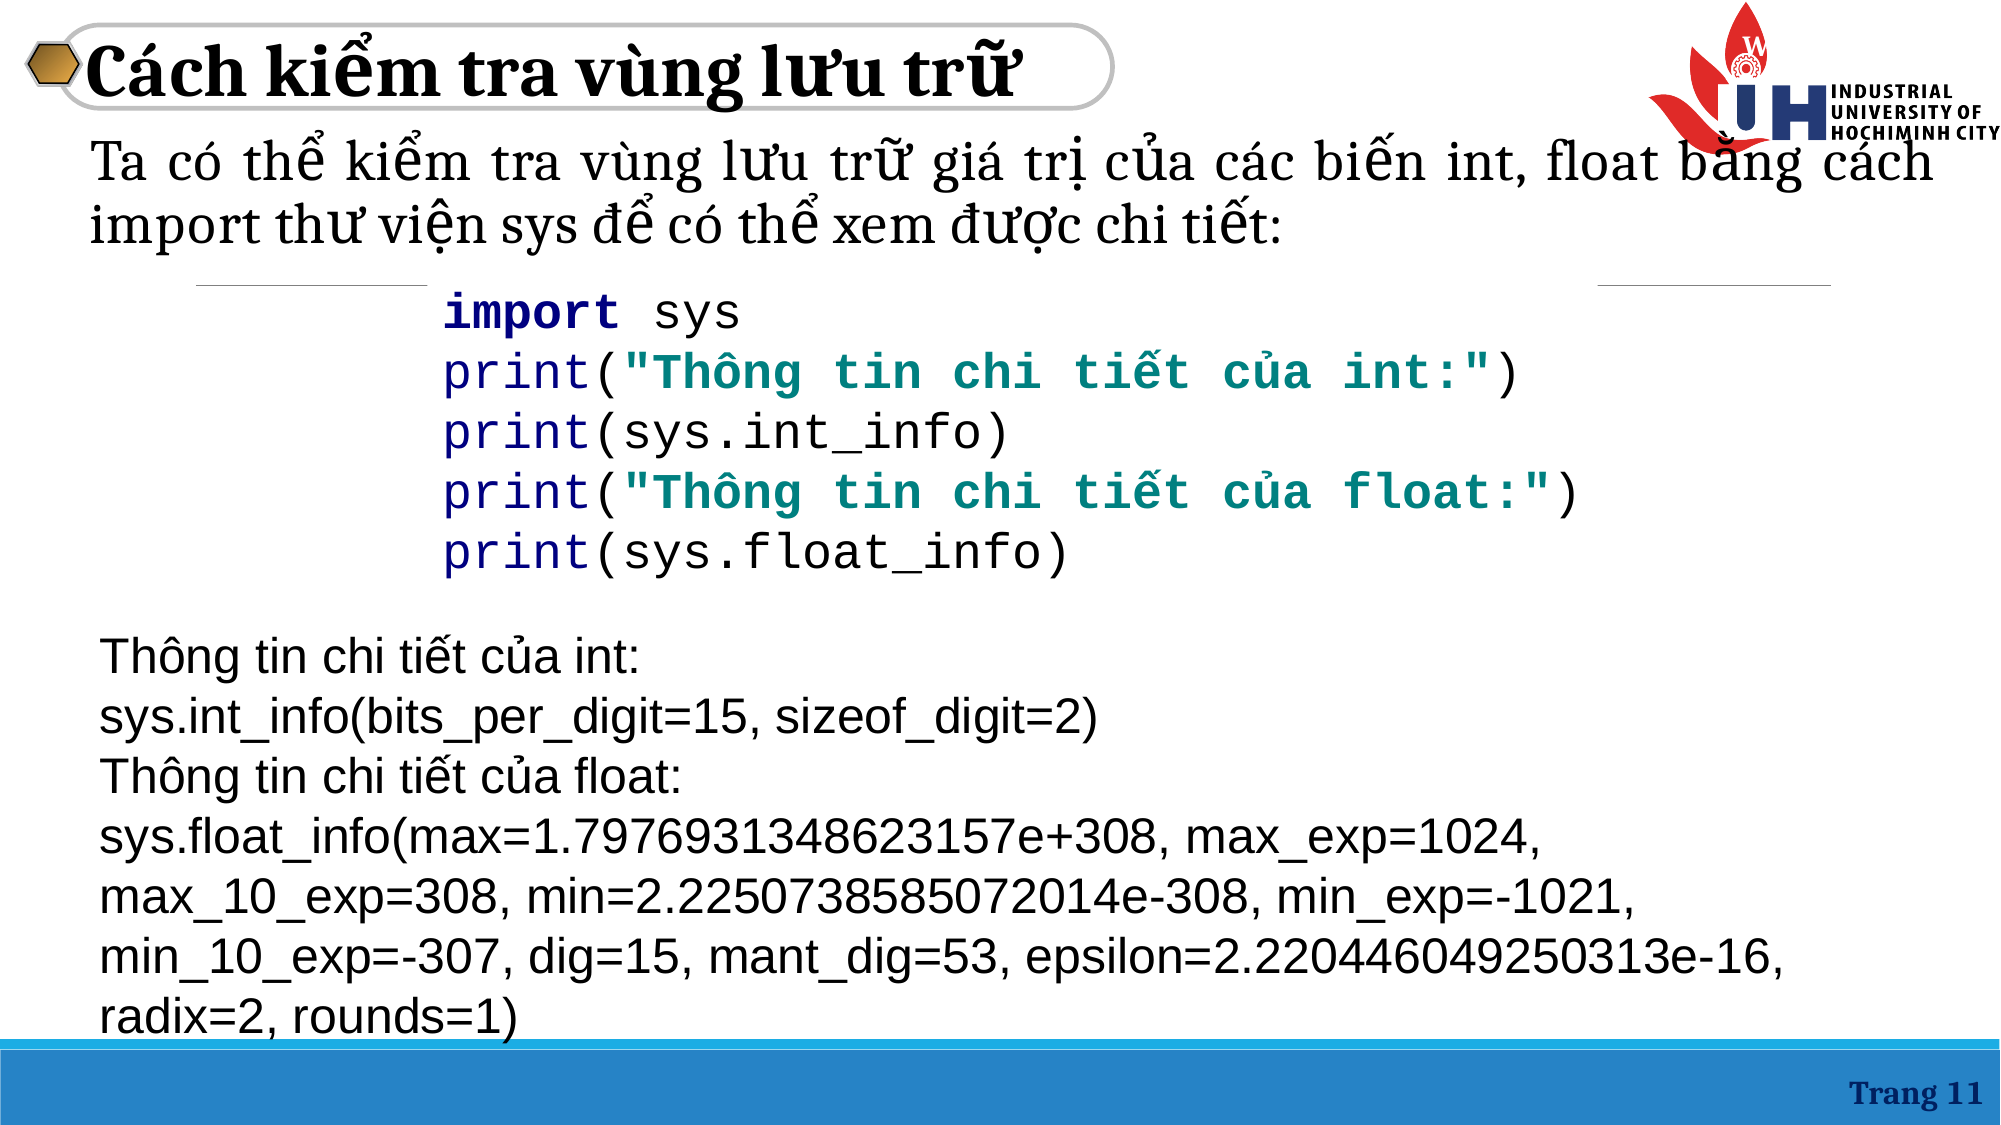

Cách kiểm tra vùng lưu trữ

Ta có thể kiểm tra vùng lưu trữ giá trị của các biến int, float bằng cách import thư viện sys để có thể xem được chi tiết:
import sys
print("Thông tin chi tiết của int:")
print(sys.int_info)
print("Thông tin chi tiết của float:")
print(sys.float_info)
Thông tin chi tiết của int:
sys.int_info(bits_per_digit=15, sizeof_digit=2)
Thông tin chi tiết của float:
sys.float_info(max=1.7976931348623157e+308, max_exp=1024, max_10_exp=308, min=2.2250738585072014e-308, min_exp=-1021, min_10_exp=-307, dig=15, mant_dig=53, epsilon=2.220446049250313e-16, radix=2, rounds=1)
Trang 11